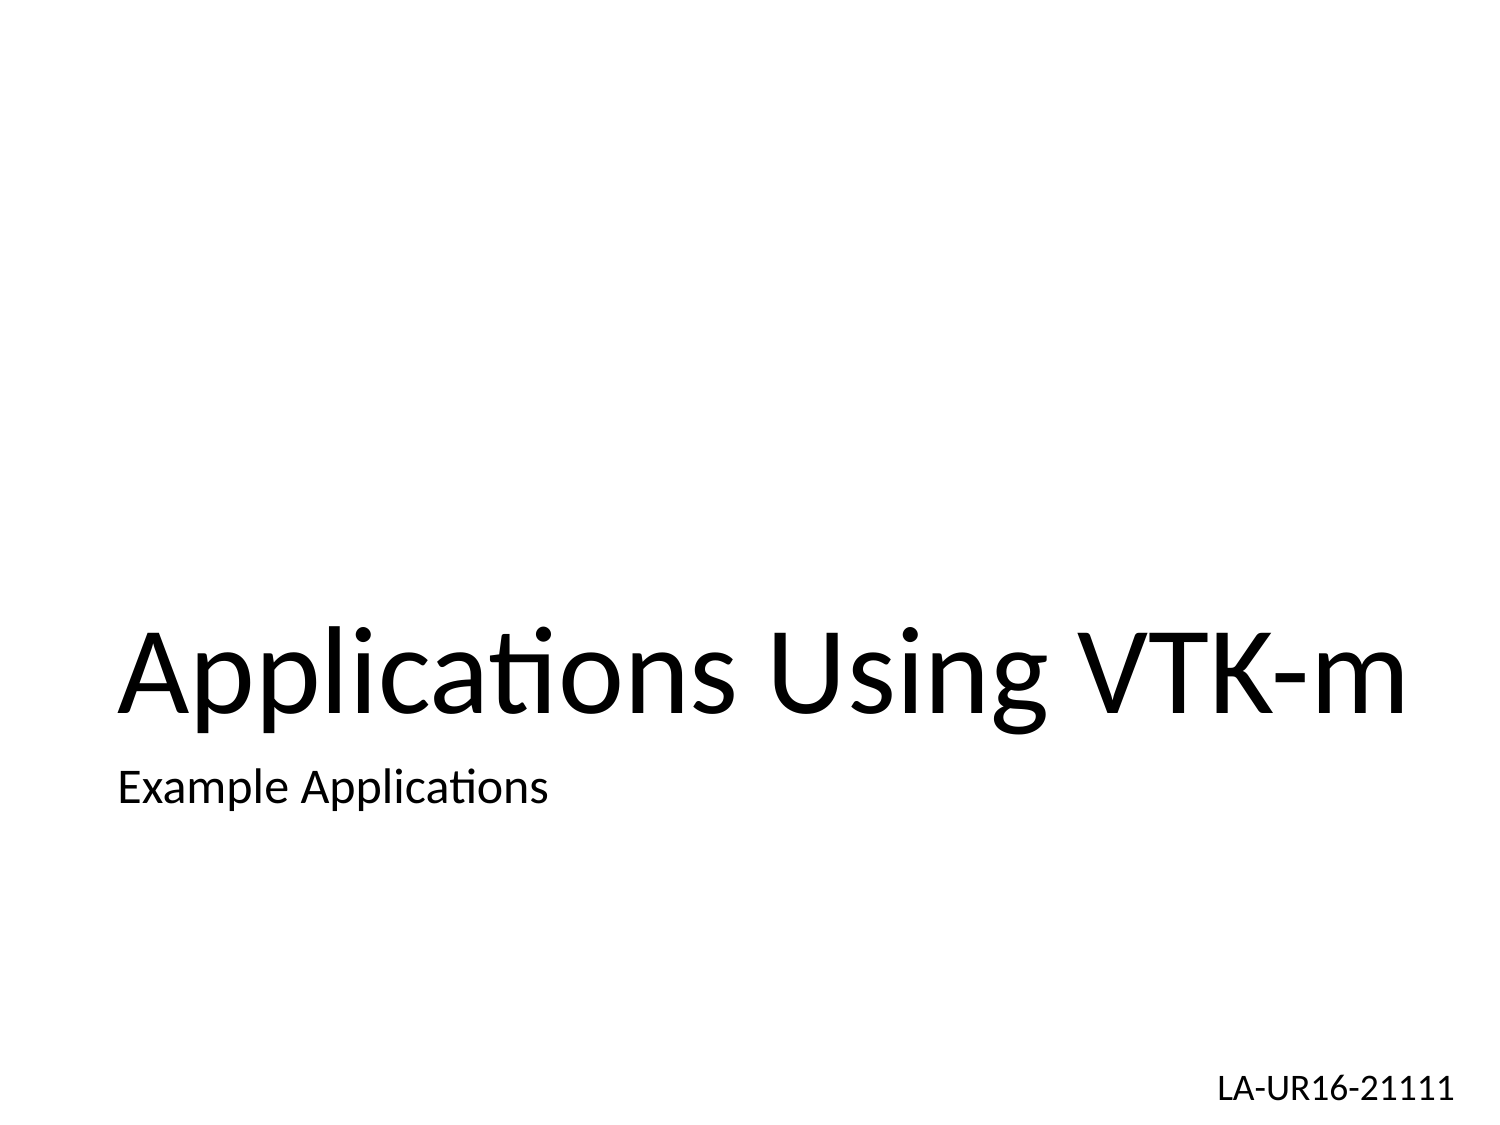

# Applications Using VTK-m
Example Applications
LA-UR16-21111